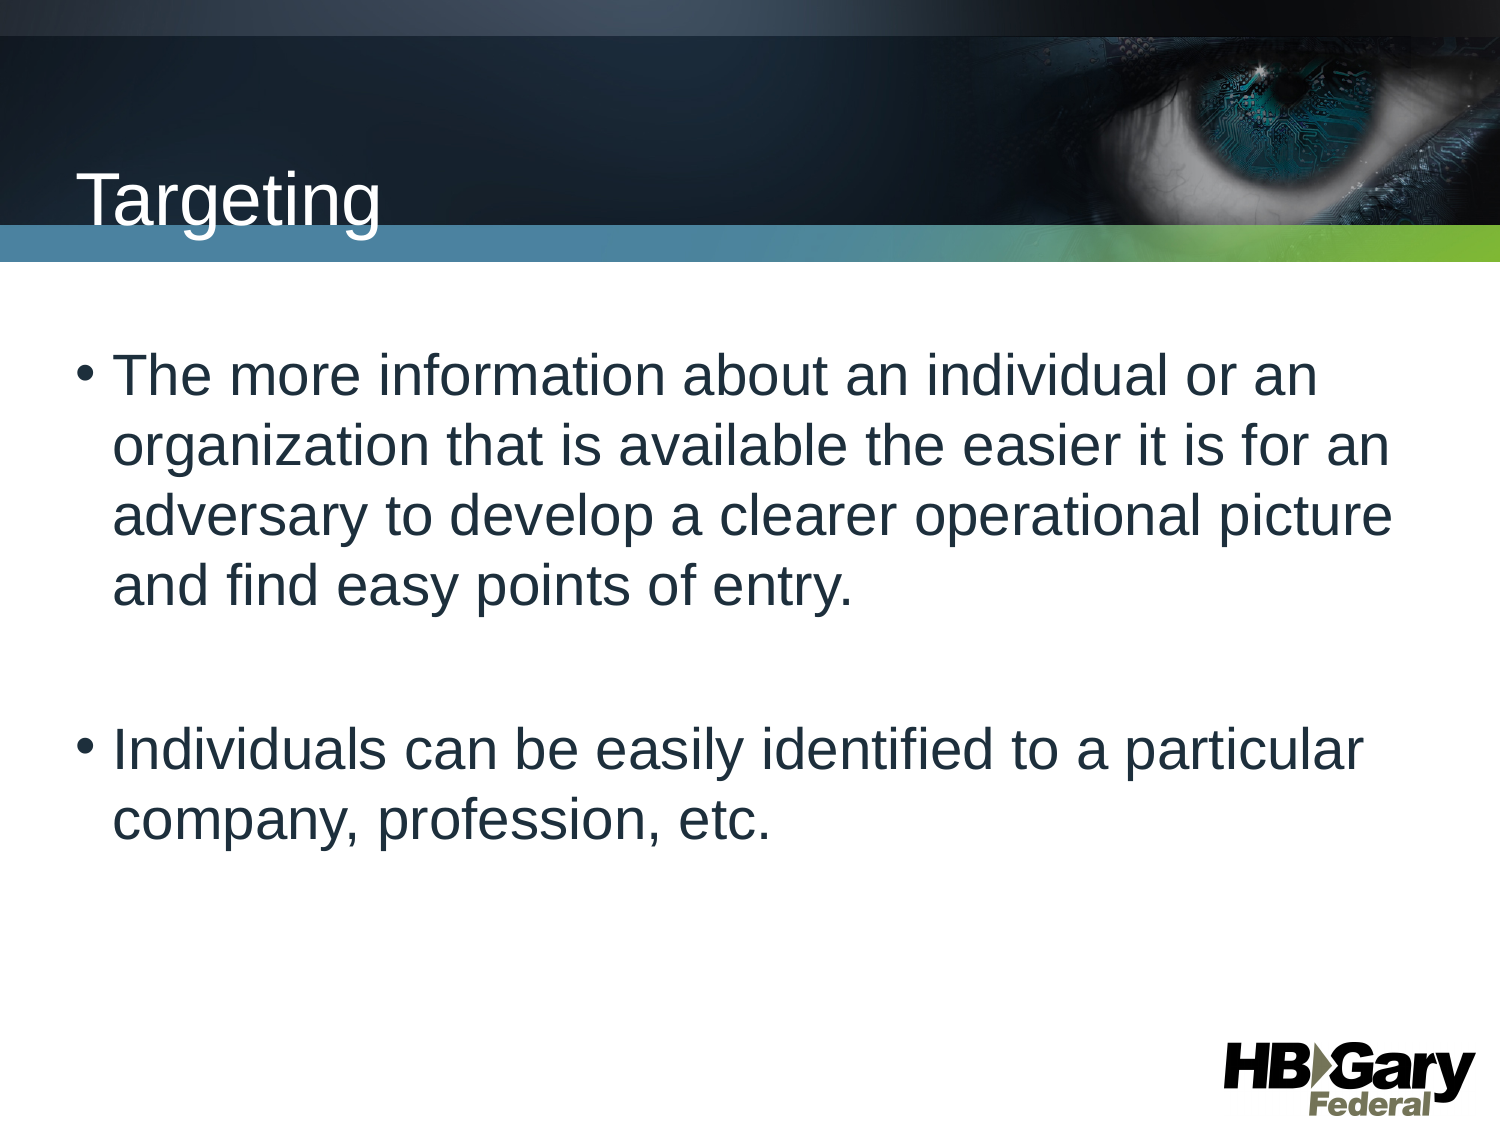

# Targeting
The more information about an individual or an organization that is available the easier it is for an adversary to develop a clearer operational picture and find easy points of entry.

Individuals can be easily identified to a particular company, profession, etc.